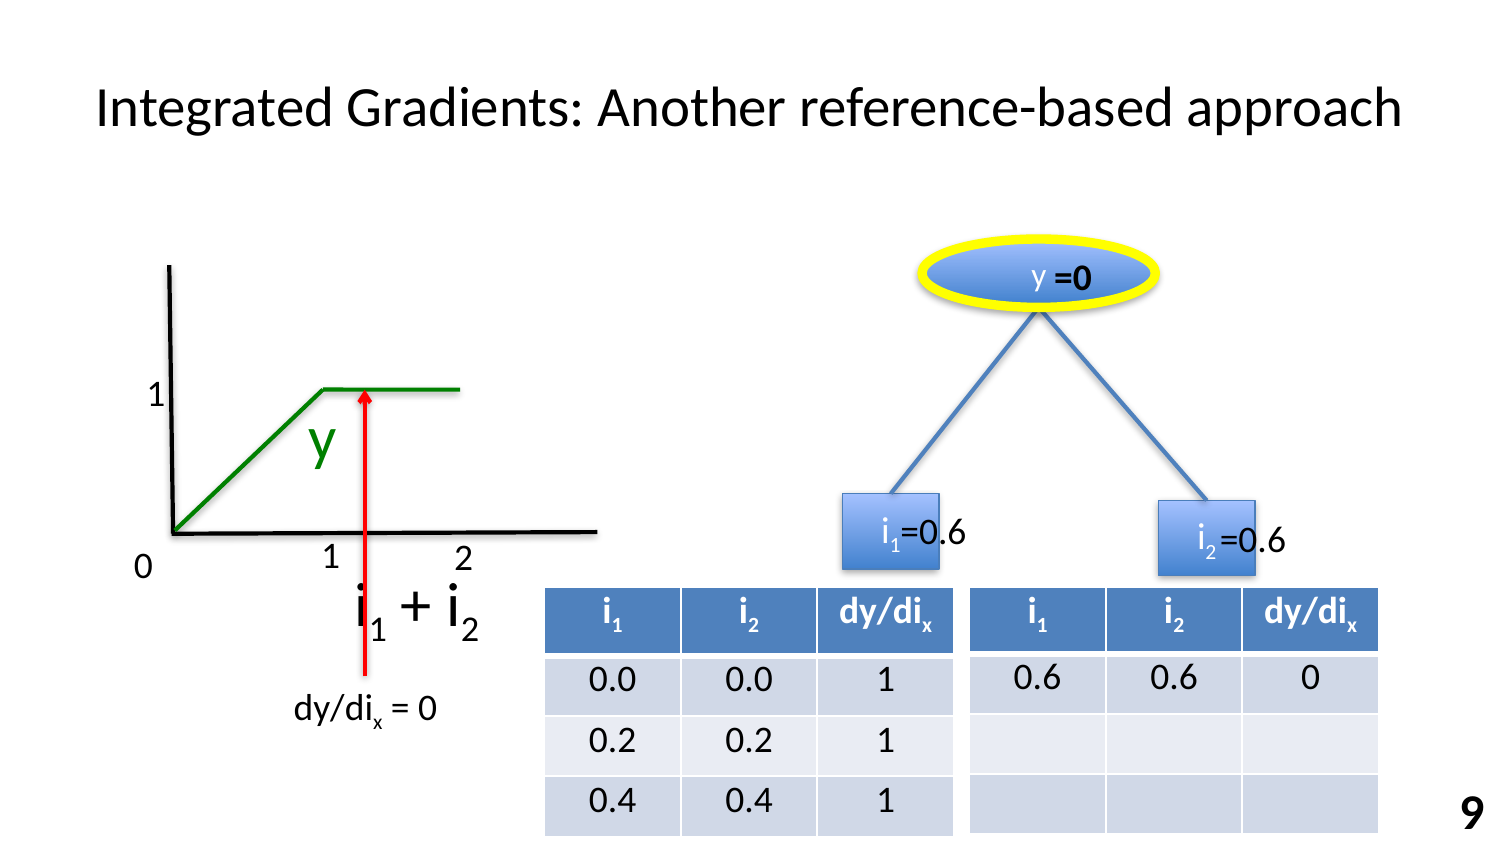

# Integrated Gradients: Another reference-based approach
y
i1
i2
=0
1
1
2
i1 + i2
0
y
=0.6
=0.6
| i1 | i2 | dy/dix |
| --- | --- | --- |
| 0.0 | 0.0 | 1 |
| 0.2 | 0.2 | 1 |
| 0.4 | 0.4 | 1 |
| i1 | i2 | dy/dix |
| --- | --- | --- |
| 0.6 | 0.6 | 0 |
|  |  |  |
|  |  |  |
dy/dix = 0
9